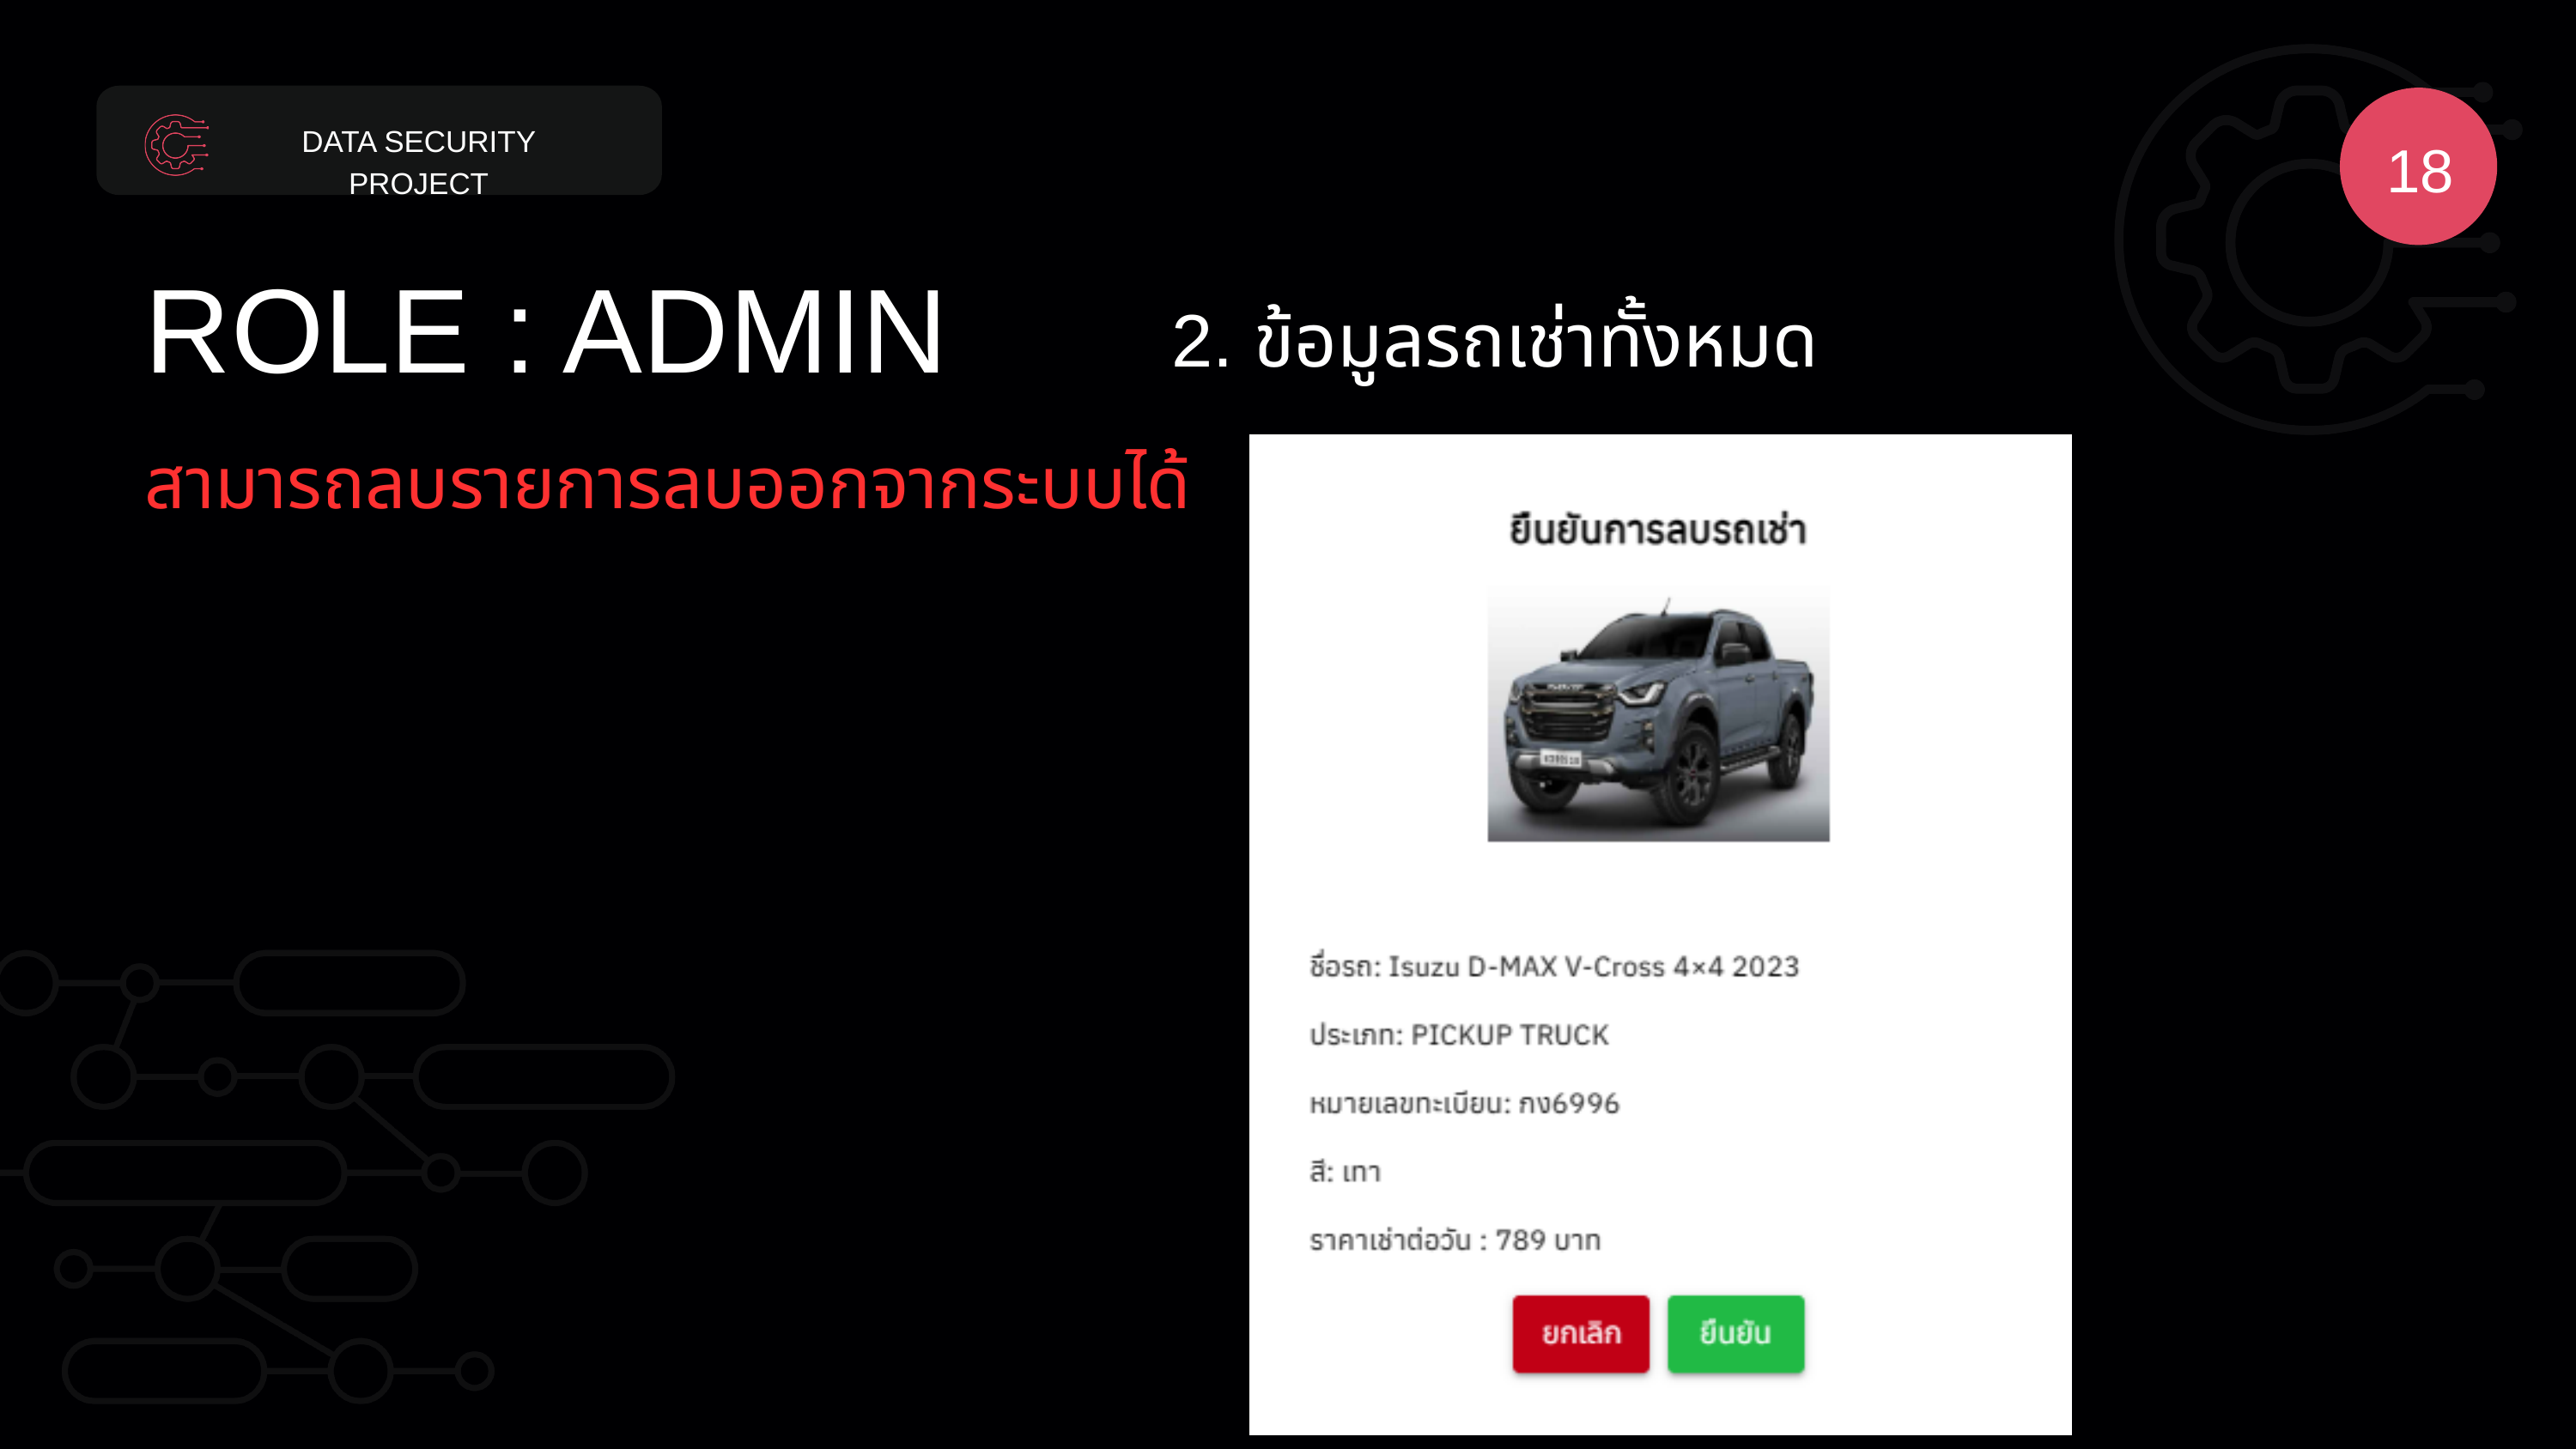

DATA SECURITY PROJECT

18
ROLE : ADMIN
2. ข้อมูลรถเช่าทั้งหมด
สามารถลบรายการลบออกจากระบบได้